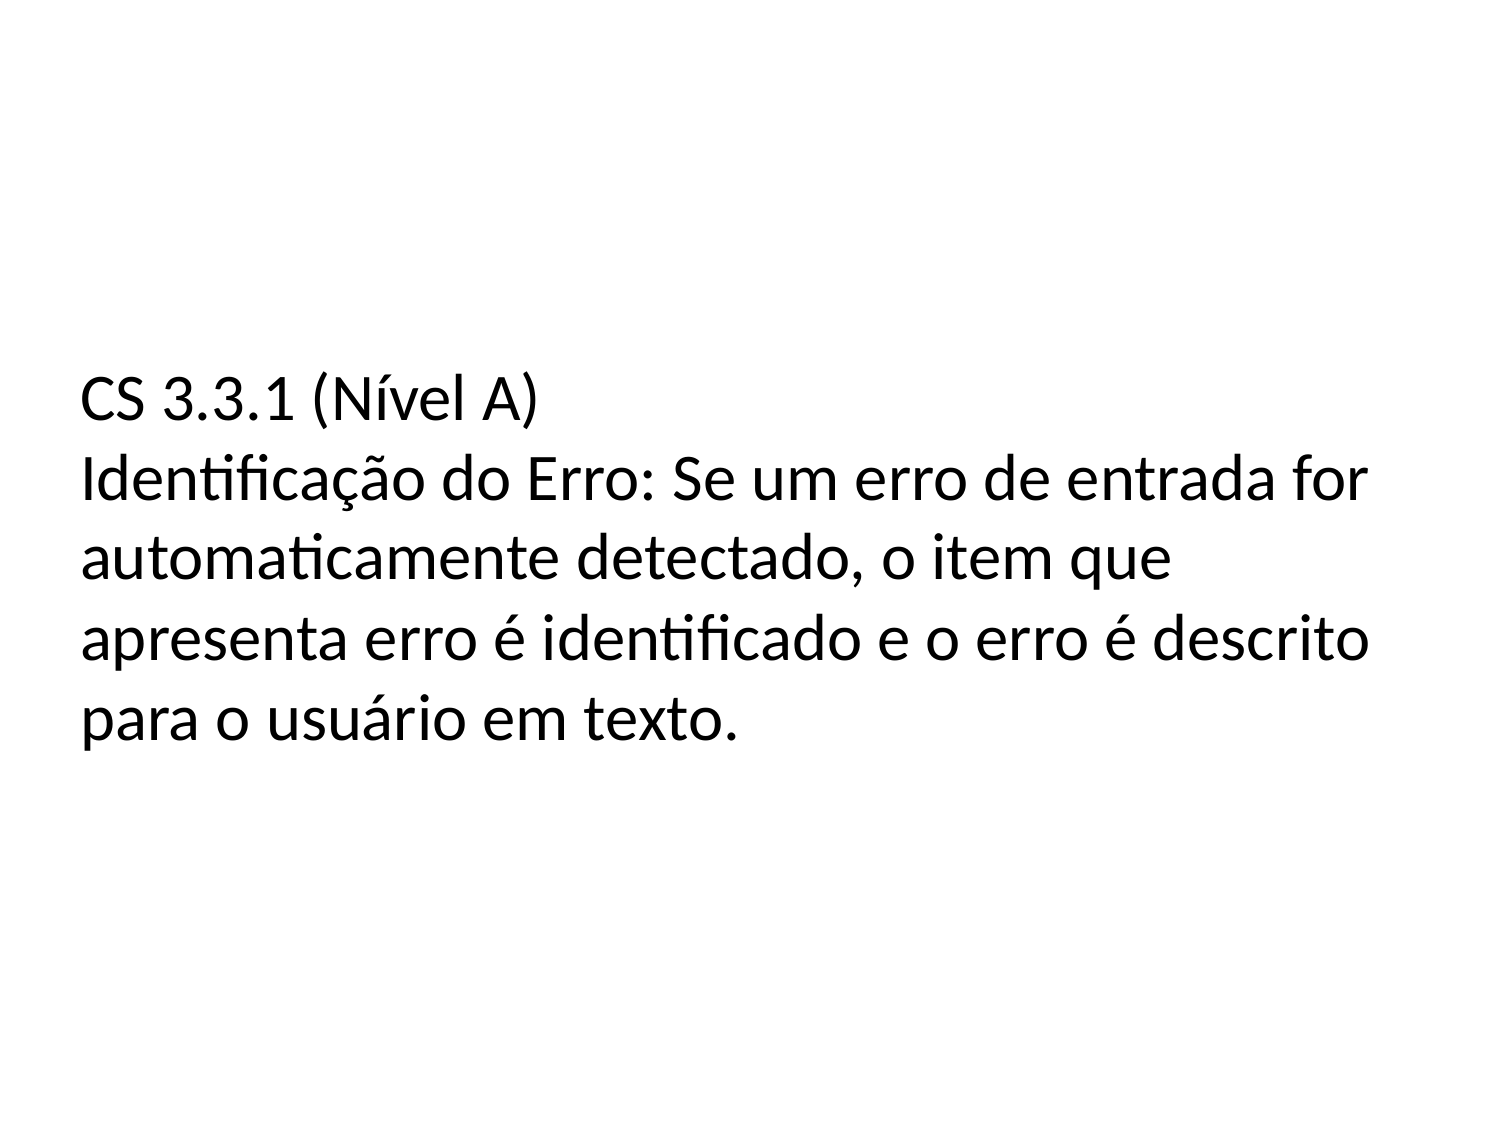

# CS 3.3.1 (Nível A) Identificação do Erro: Se um erro de entrada for automaticamente detectado, o item que apresenta erro é identificado e o erro é descrito para o usuário em texto.